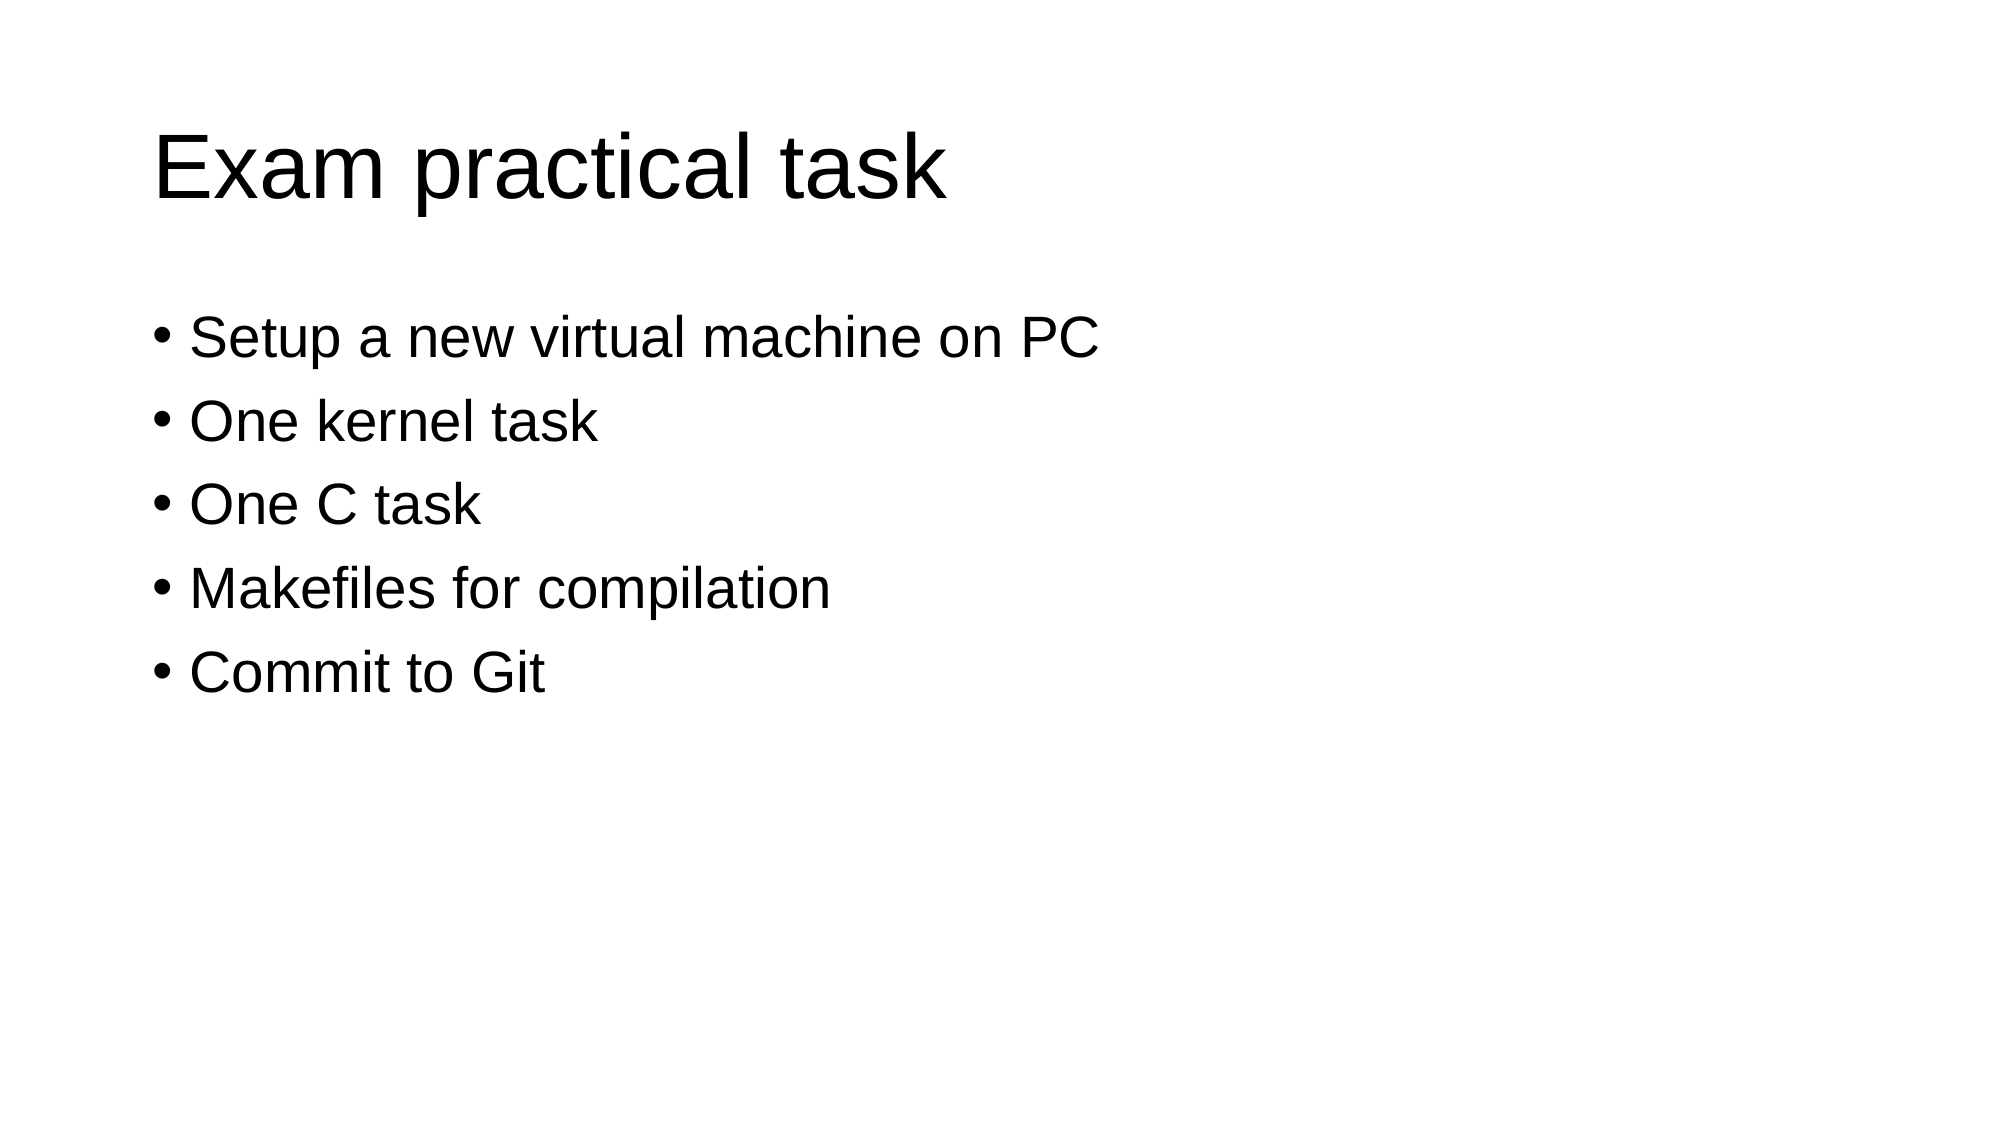

# Exam practical task
Setup a new virtual machine on PC
One kernel task
One C task
Makefiles for compilation
Commit to Git